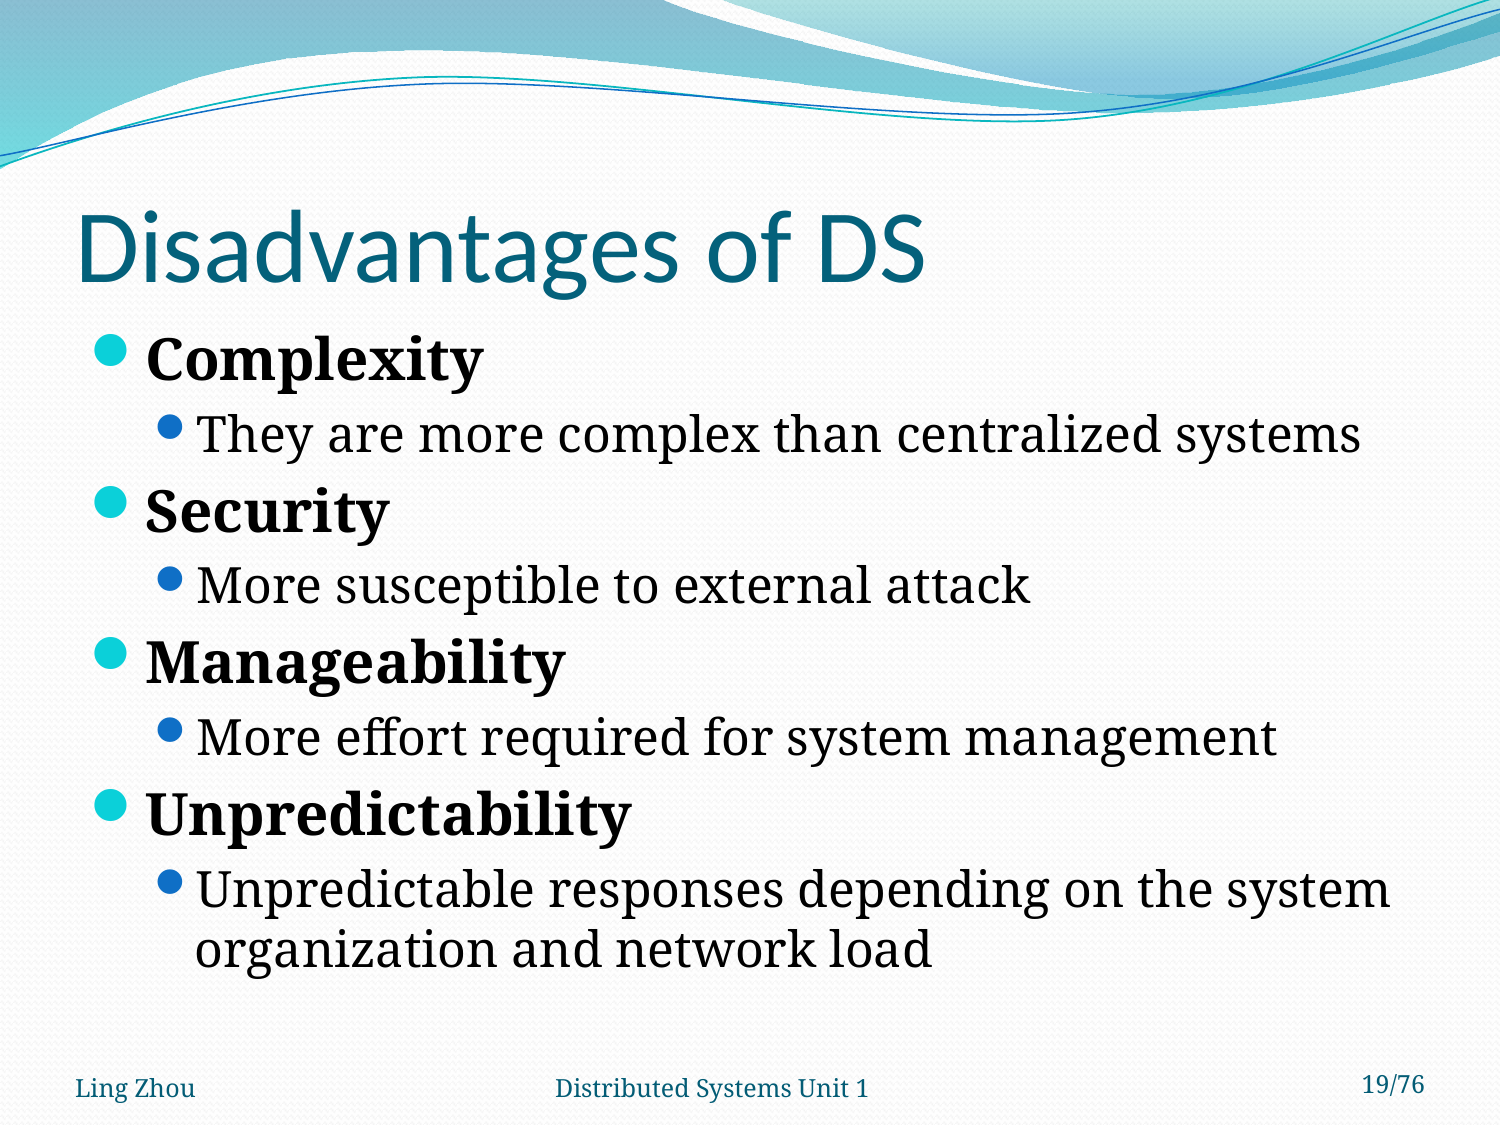

# Disadvantages of DS
Complexity
They are more complex than centralized systems
Security
More susceptible to external attack
Manageability
More effort required for system management
Unpredictability
Unpredictable responses depending on the system organization and network load
Ling Zhou
Distributed Systems Unit 1
19/76